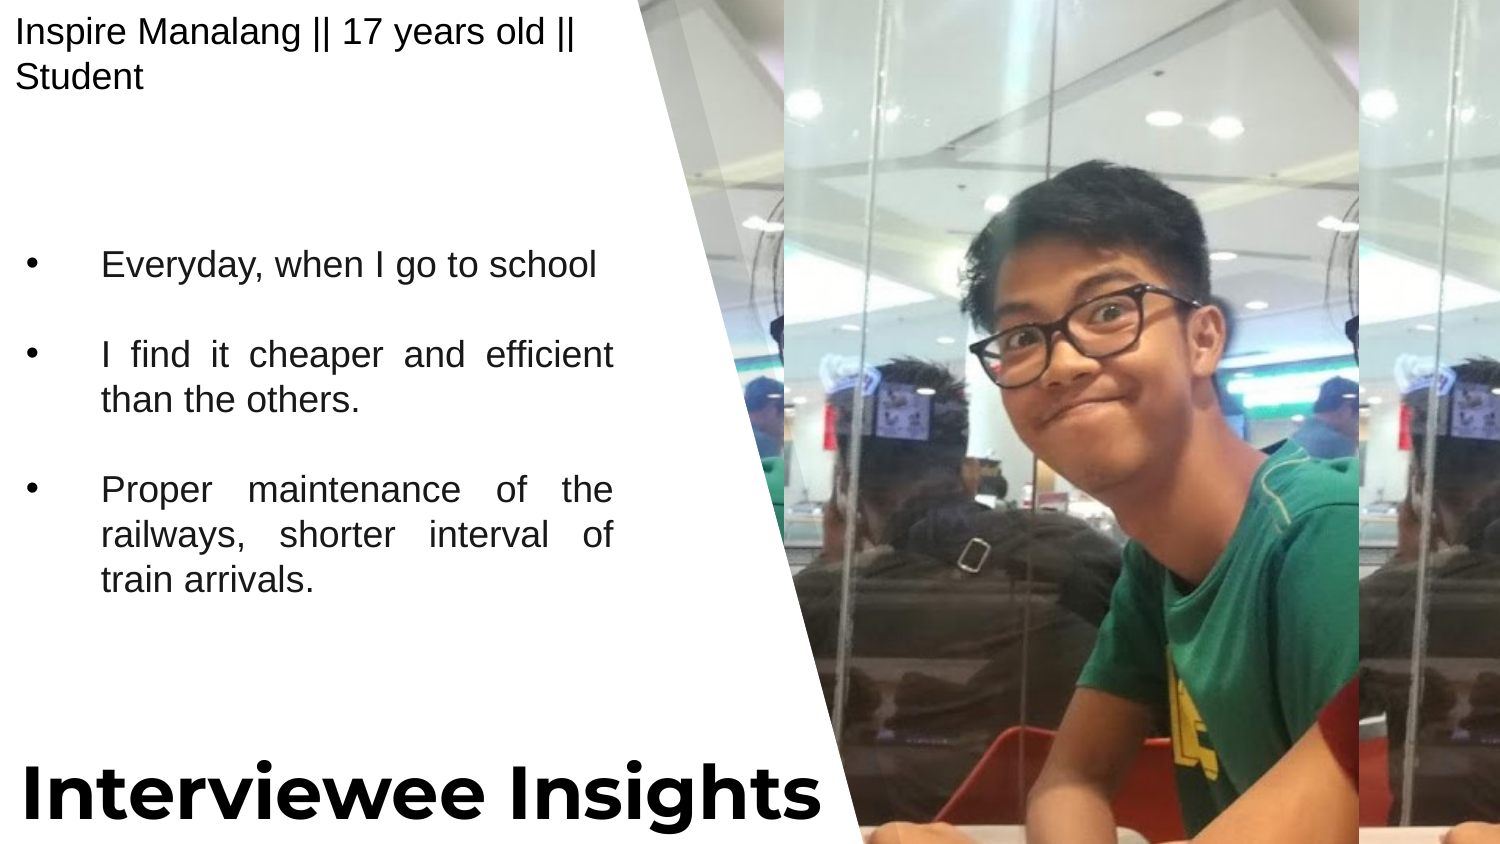

Inspire Manalang || 17 years old || Student
Everyday, when I go to school

I find it cheaper and efficient than the others.

Proper maintenance of the railways, shorter interval of train arrivals.
Interviewee Insights